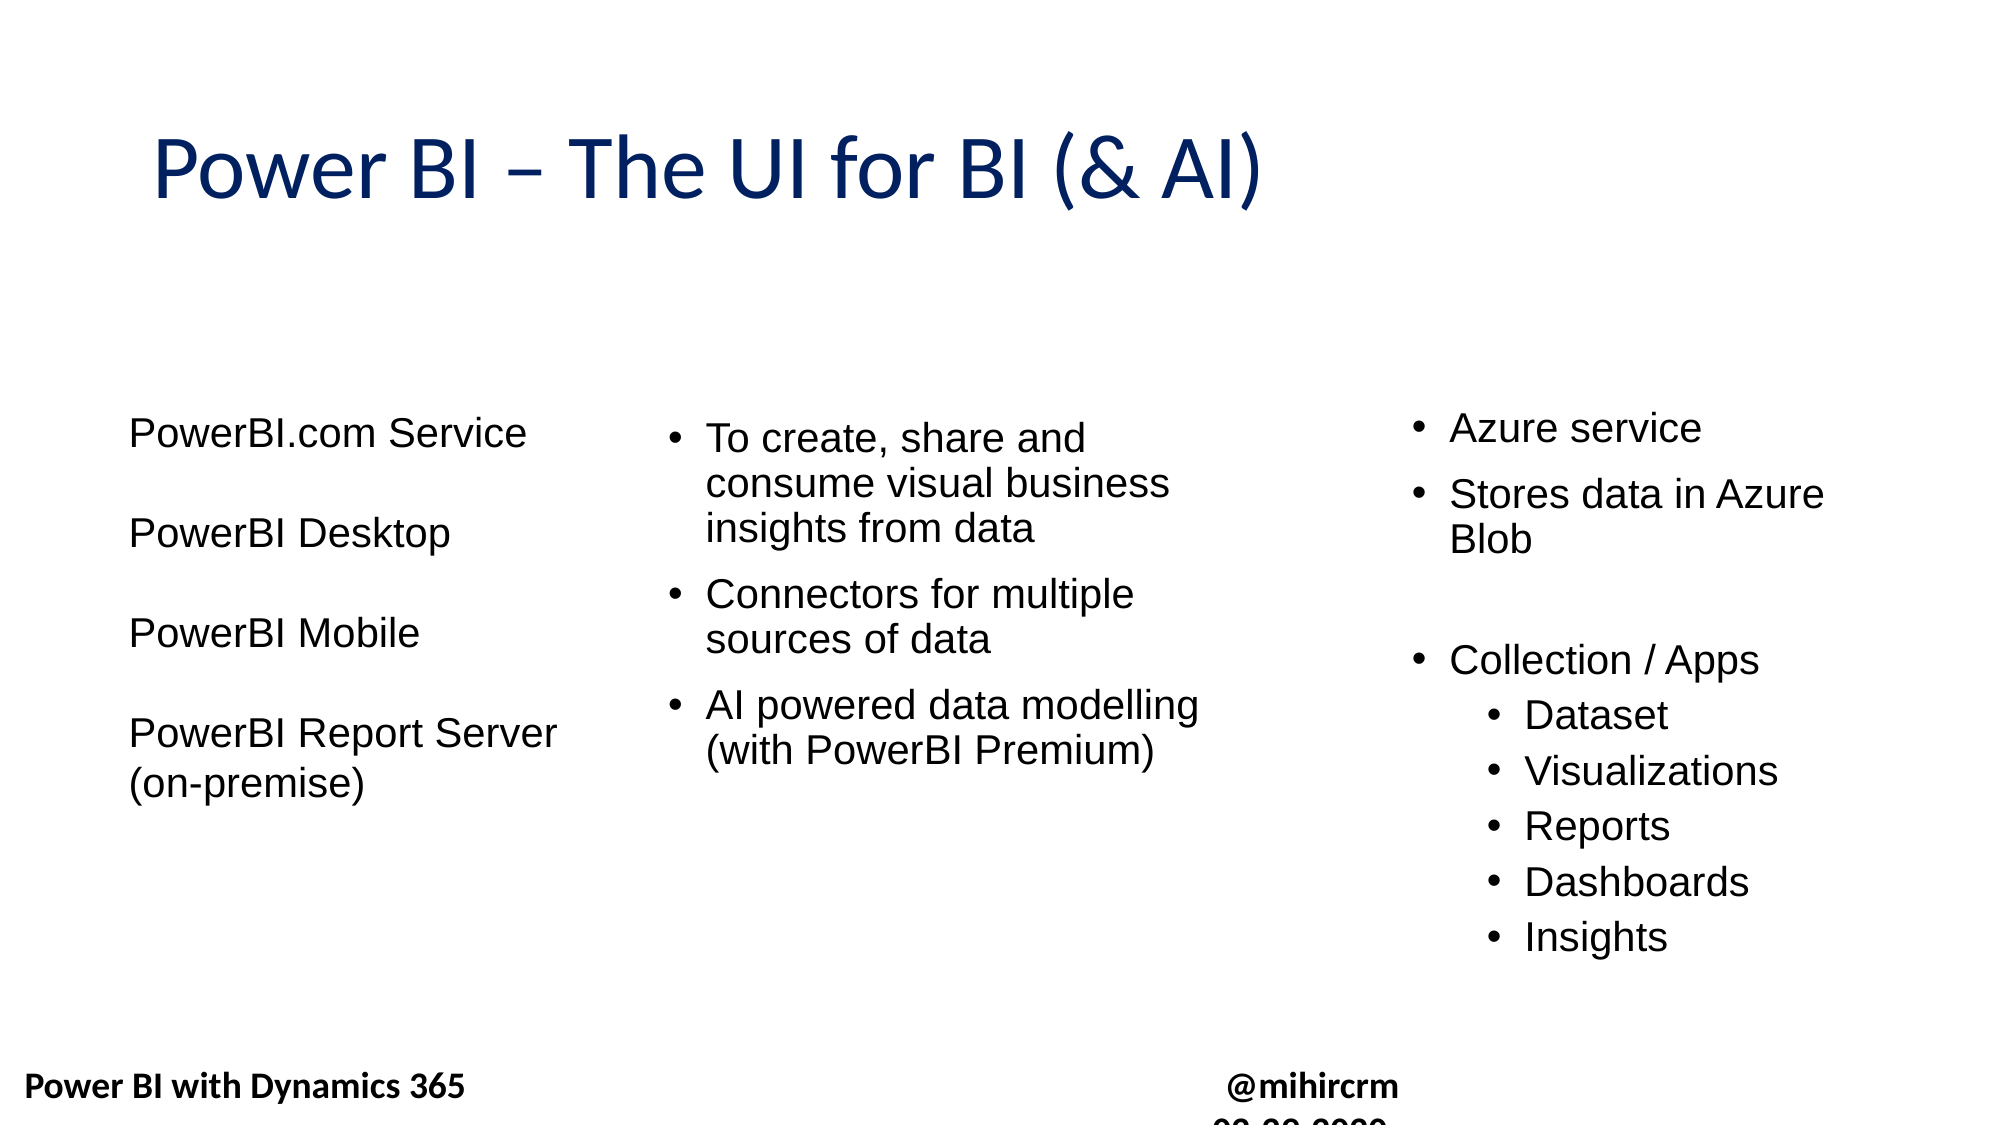

# Power BI – The UI for BI (& AI)
PowerBI.com Service
PowerBI Desktop
PowerBI Mobile
PowerBI Report Server (on-premise)
Azure service
Stores data in Azure Blob

Collection / Apps
Dataset
Visualizations
Reports
Dashboards
Insights

To create, share and consume visual business insights from data
Connectors for multiple sources of data
AI powered data modelling (with PowerBI Premium)

Power BI with Dynamics 365						@mihircrm								02-29-2020